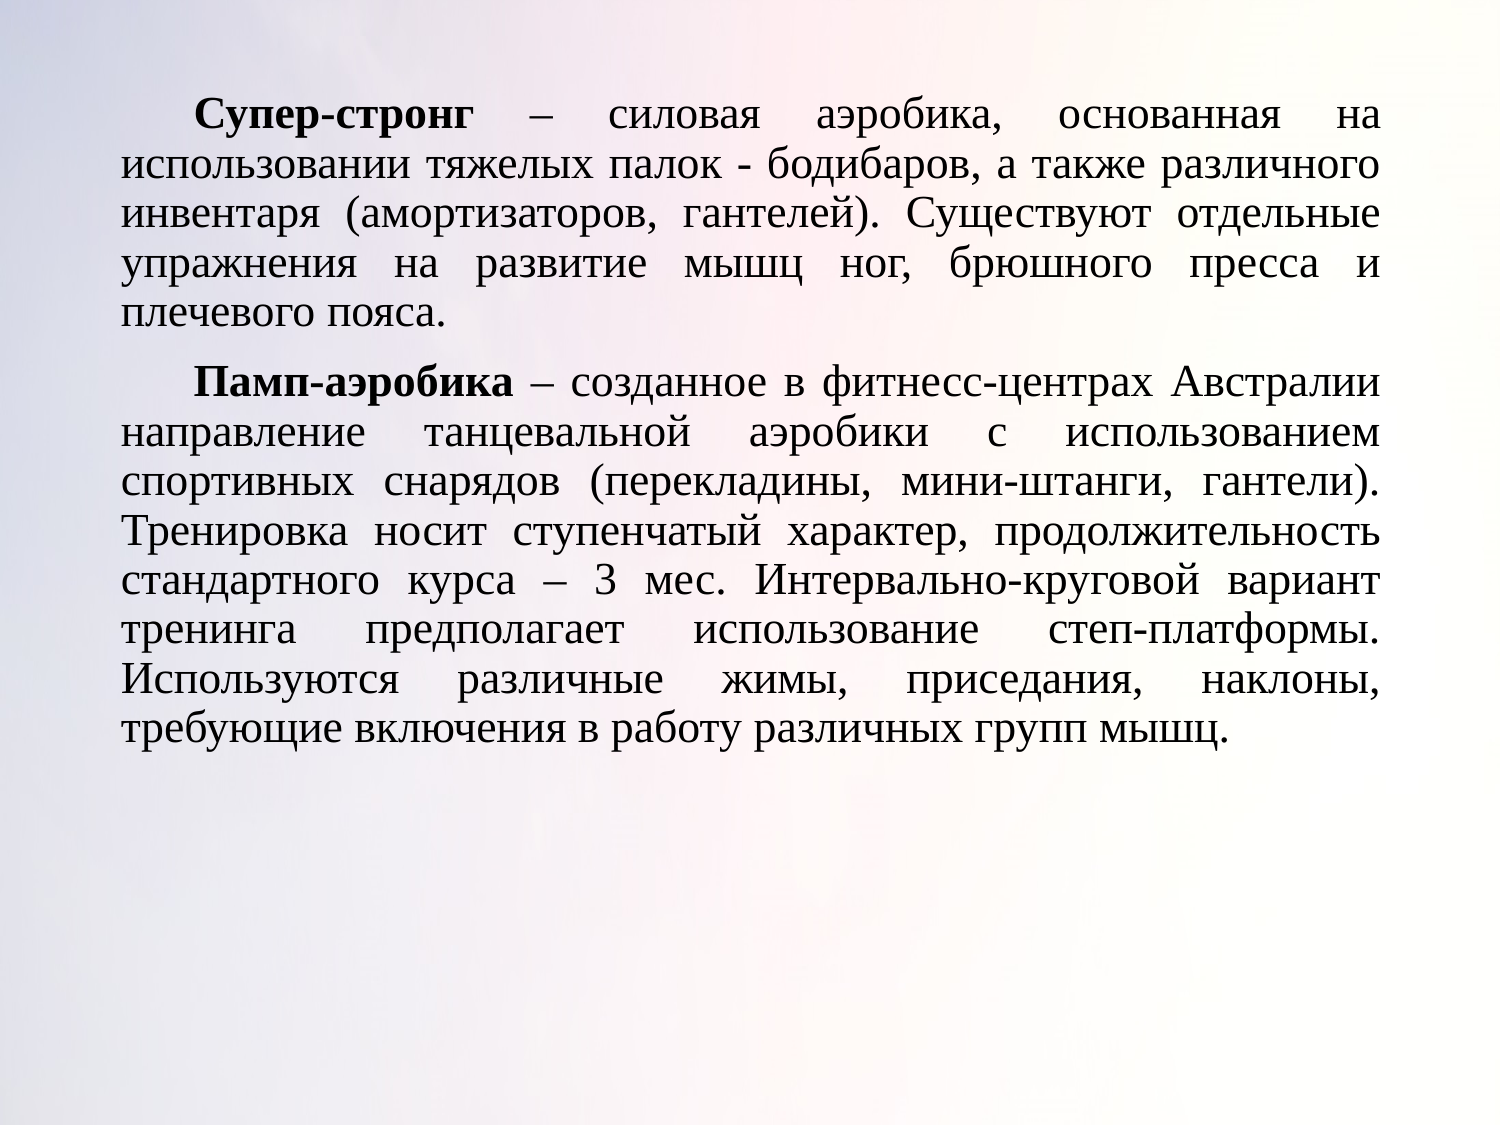

Супер-стронг – силовая аэробика, основанная на использовании тяжелых палок - бодибаров, а также различного инвентаря (амортизаторов, гантелей). Существуют отдельные упражнения на развитие мышц ног, брюшного пресса и плечевого пояса.
Памп-аэробика – созданное в фитнесс-центрах Австралии направление танцевальной аэробики с использованием спортивных снарядов (перекладины, мини-штанги, гантели). Тренировка носит ступенчатый характер, продолжительность стандартного курса – 3 мес. Интервально-круговой вариант тренинга предполагает использование степ-платформы. Используются различные жимы, приседания, наклоны, требующие включения в работу различных групп мышц.